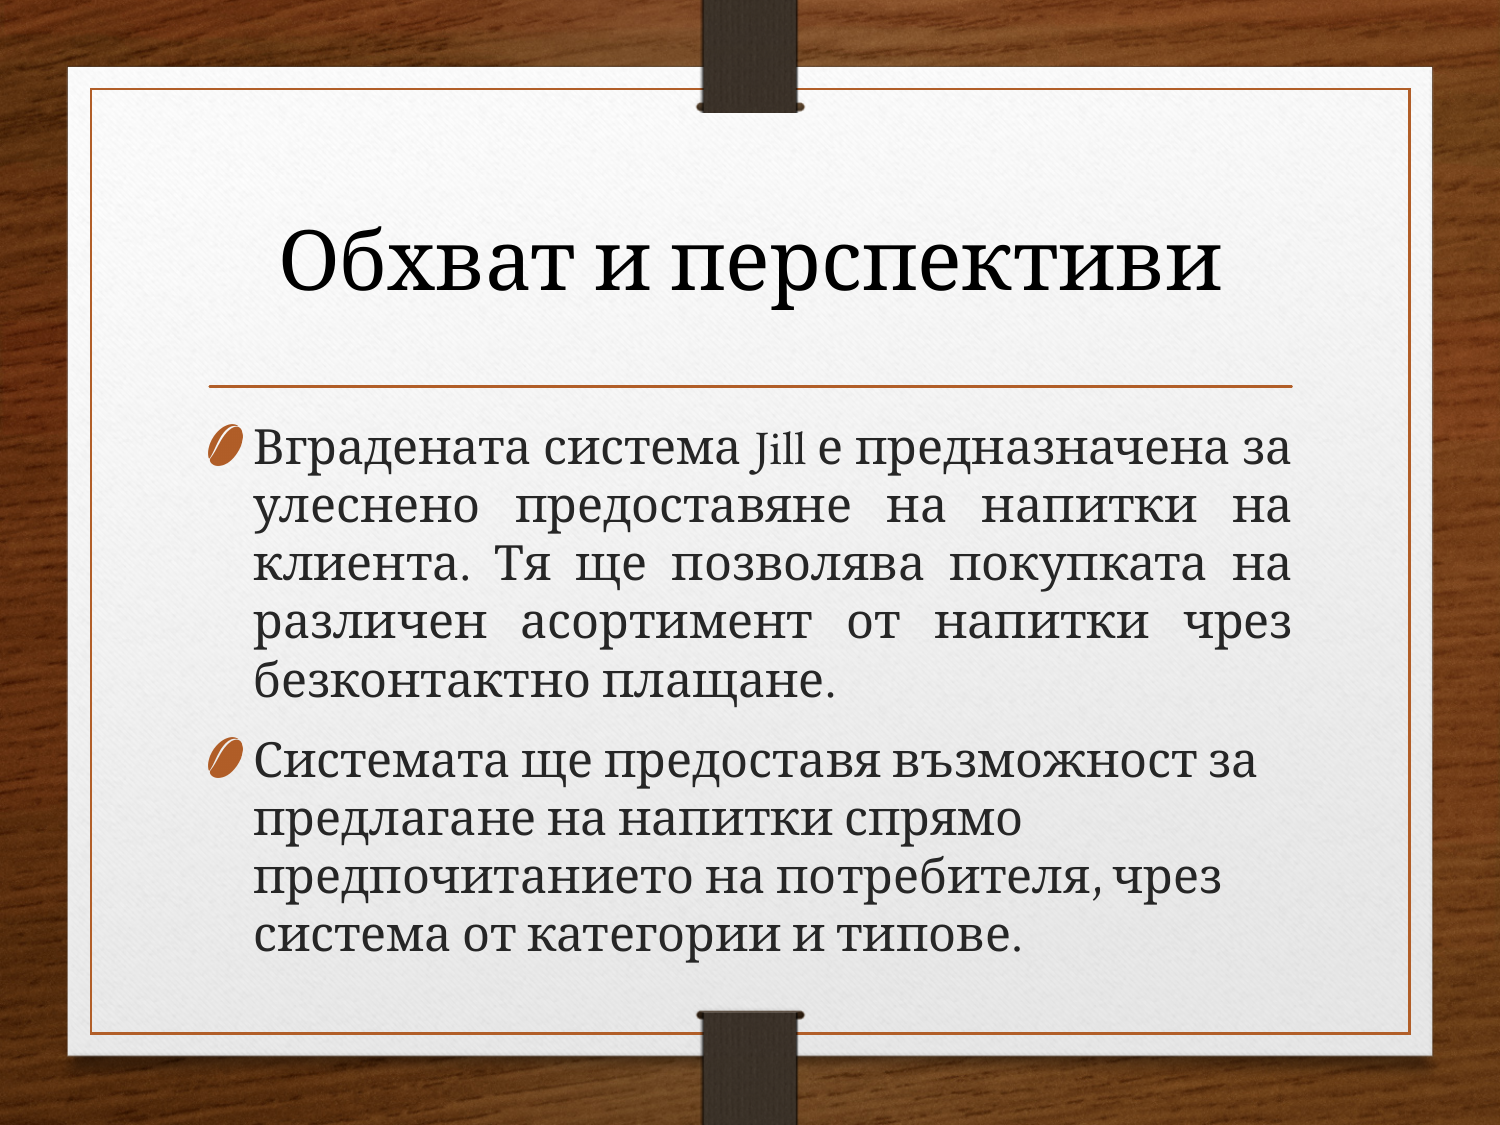

# Обхват и перспективи
Вградената система Jill е предназначена за улеснено предоставяне на напитки на клиента. Тя ще позволява покупката на различен асортимент от напитки чрез безконтактно плащане.
Системата ще предоставя възможност за предлагане на напитки спрямо предпочитанието на потребителя, чрез система от категории и типове.